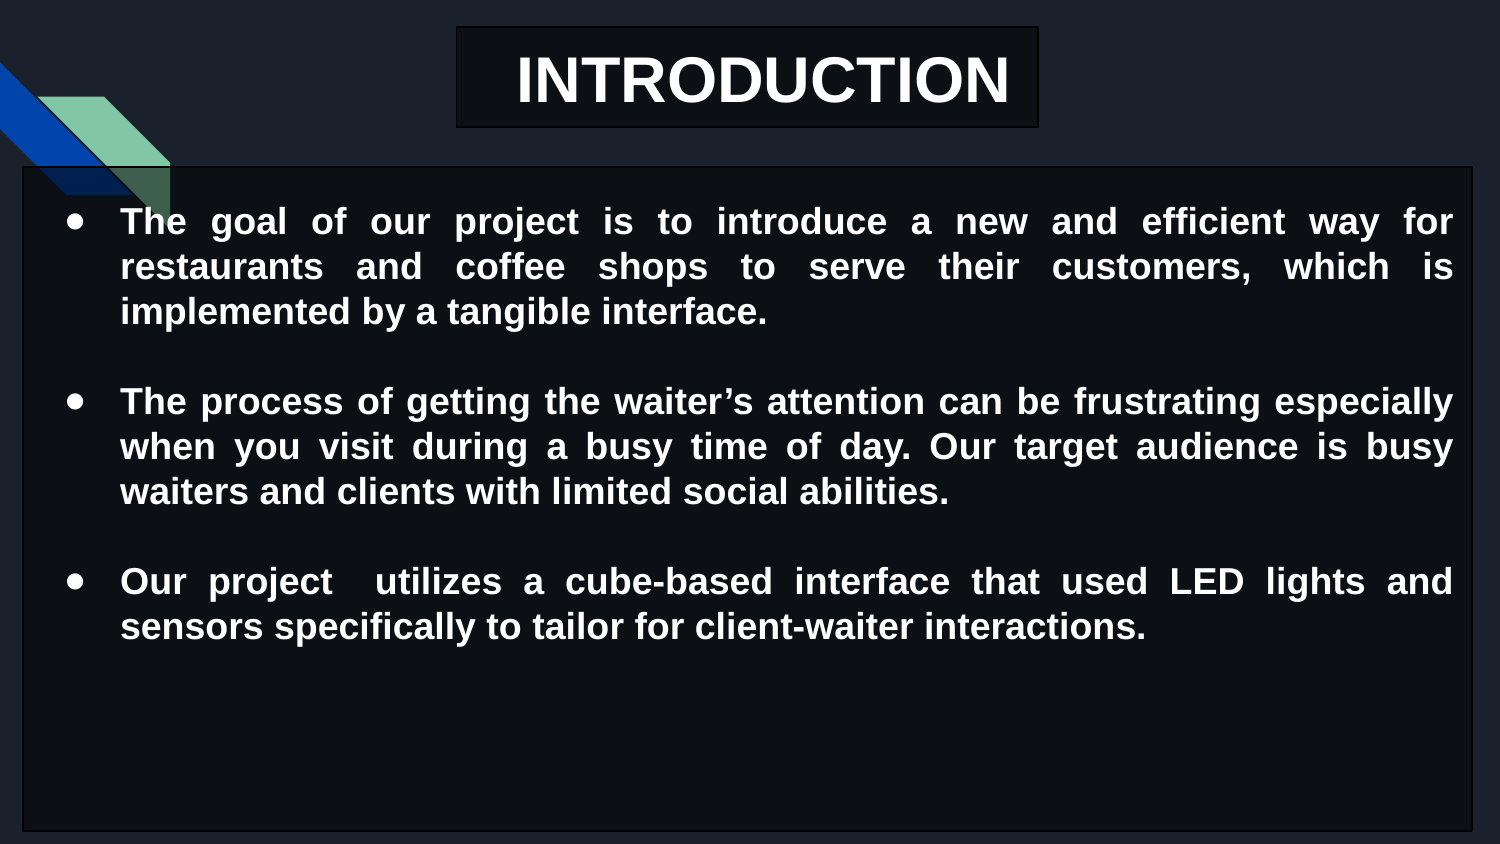

INTRODUCTION

The goal of our project is to introduce a new and efficient way for restaurants and coffee shops to serve their customers, which is implemented by a tangible interface.

The process of getting the waiter’s attention can be frustrating especially when you visit during a busy time of day. Our target audience is busy waiters and clients with limited social abilities.

Our project  utilizes a cube-based interface that used LED lights and sensors specifically to tailor for client-waiter interactions.